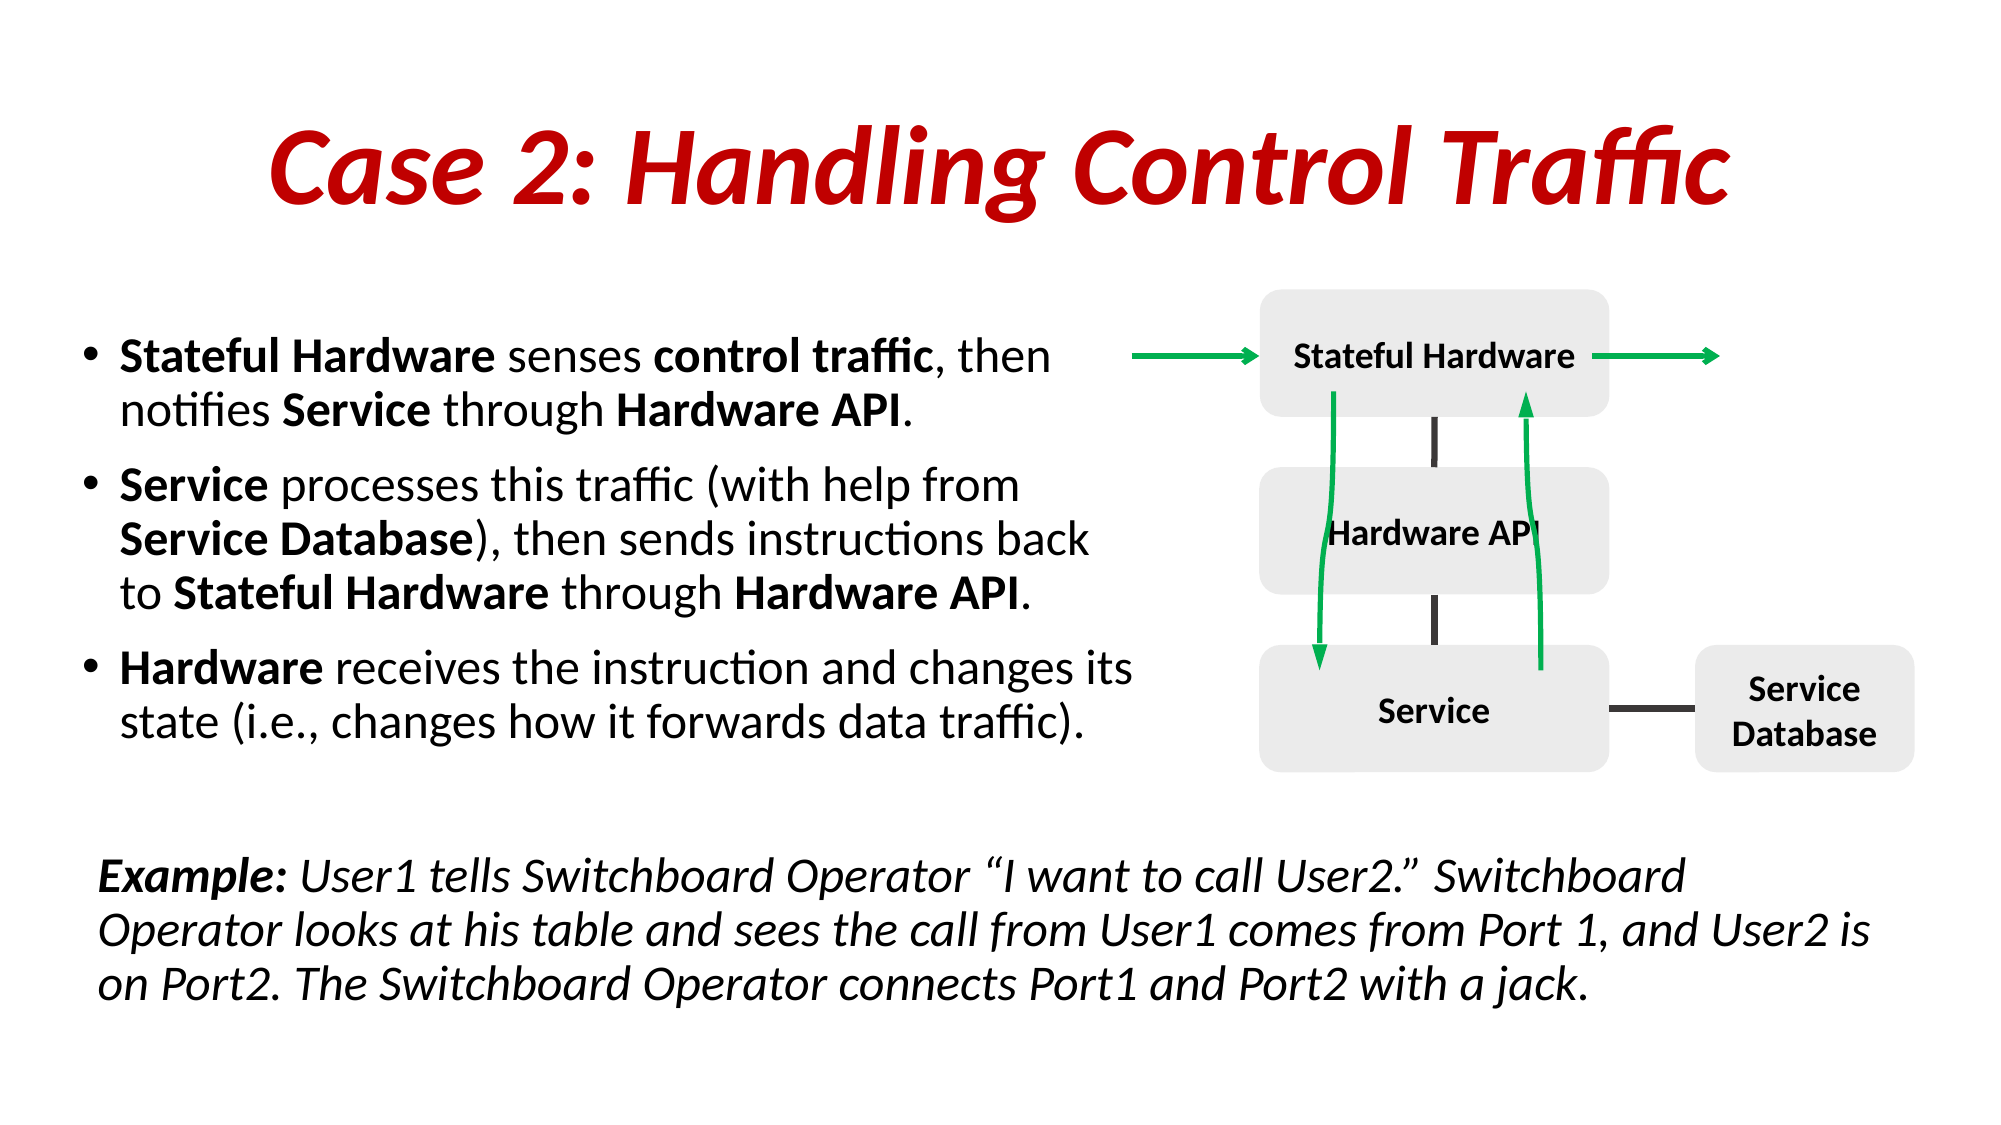

# Case 2: Handling Control Traffic
Stateful Hardware
Stateful Hardware senses control traffic, then notifies Service through Hardware API.
Service processes this traffic (with help from Service Database), then sends instructions back to Stateful Hardware through Hardware API.
Hardware receives the instruction and changes its state (i.e., changes how it forwards data traffic).

Hardware API
Service Database
Service
Example: User1 tells Switchboard Operator “I want to call User2.” Switchboard Operator looks at his table and sees the call from User1 comes from Port 1, and User2 is on Port2. The Switchboard Operator connects Port1 and Port2 with a jack.